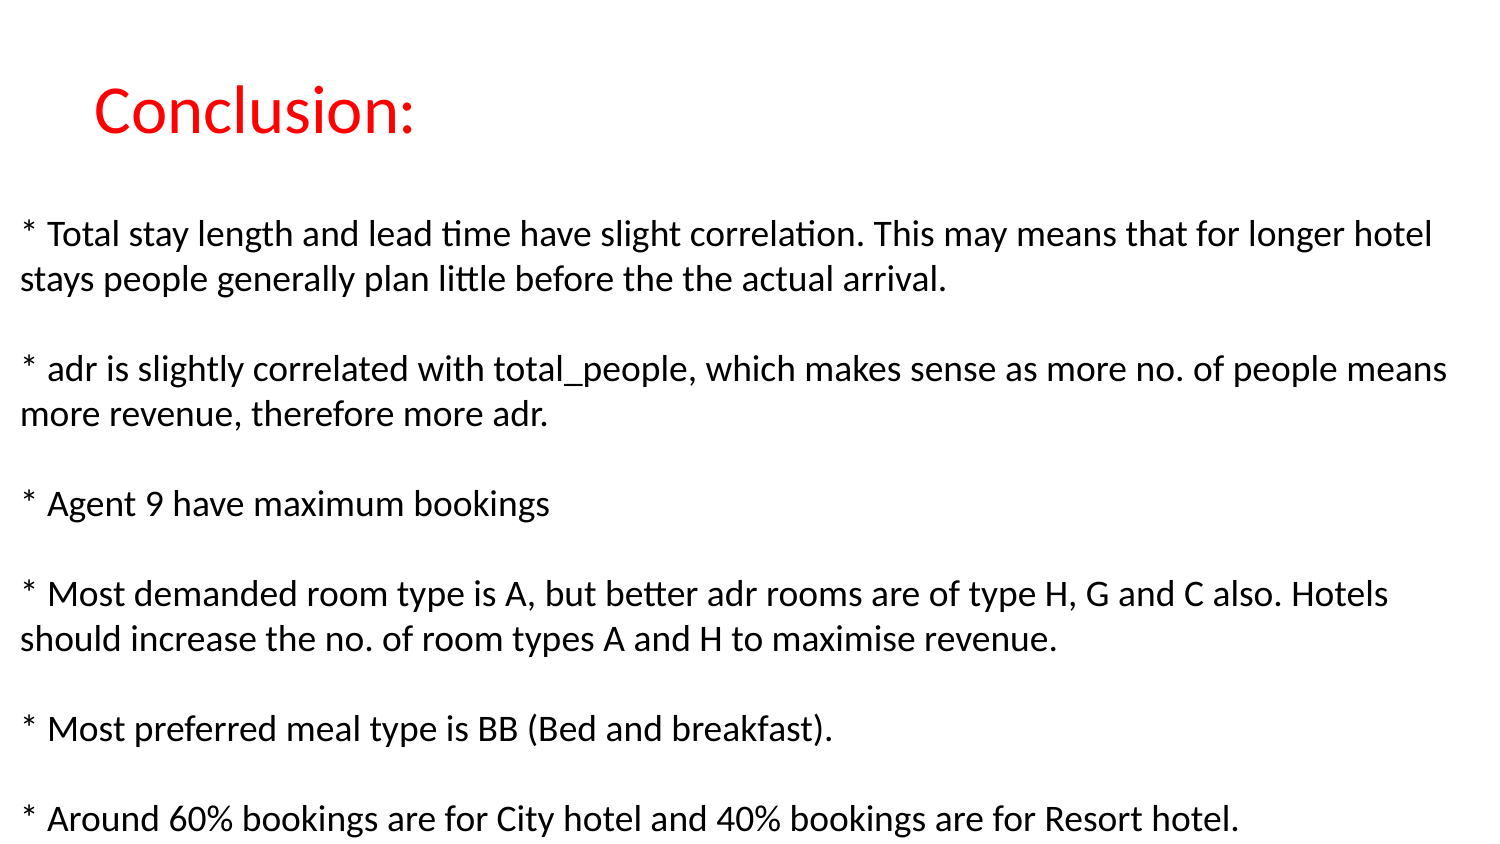

# Conclusion:
* Total stay length and lead time have slight correlation. This may means that for longer hotel stays people generally plan little before the the actual arrival.

* adr is slightly correlated with total_people, which makes sense as more no. of people means more revenue, therefore more adr.

* Agent 9 have maximum bookings

* Most demanded room type is A, but better adr rooms are of type H, G and C also. Hotels should increase the no. of room types A and H to maximise revenue.

* Most preferred meal type is BB (Bed and breakfast).

* Around 60% bookings are for City hotel and 40% bookings are for Resort hotel.